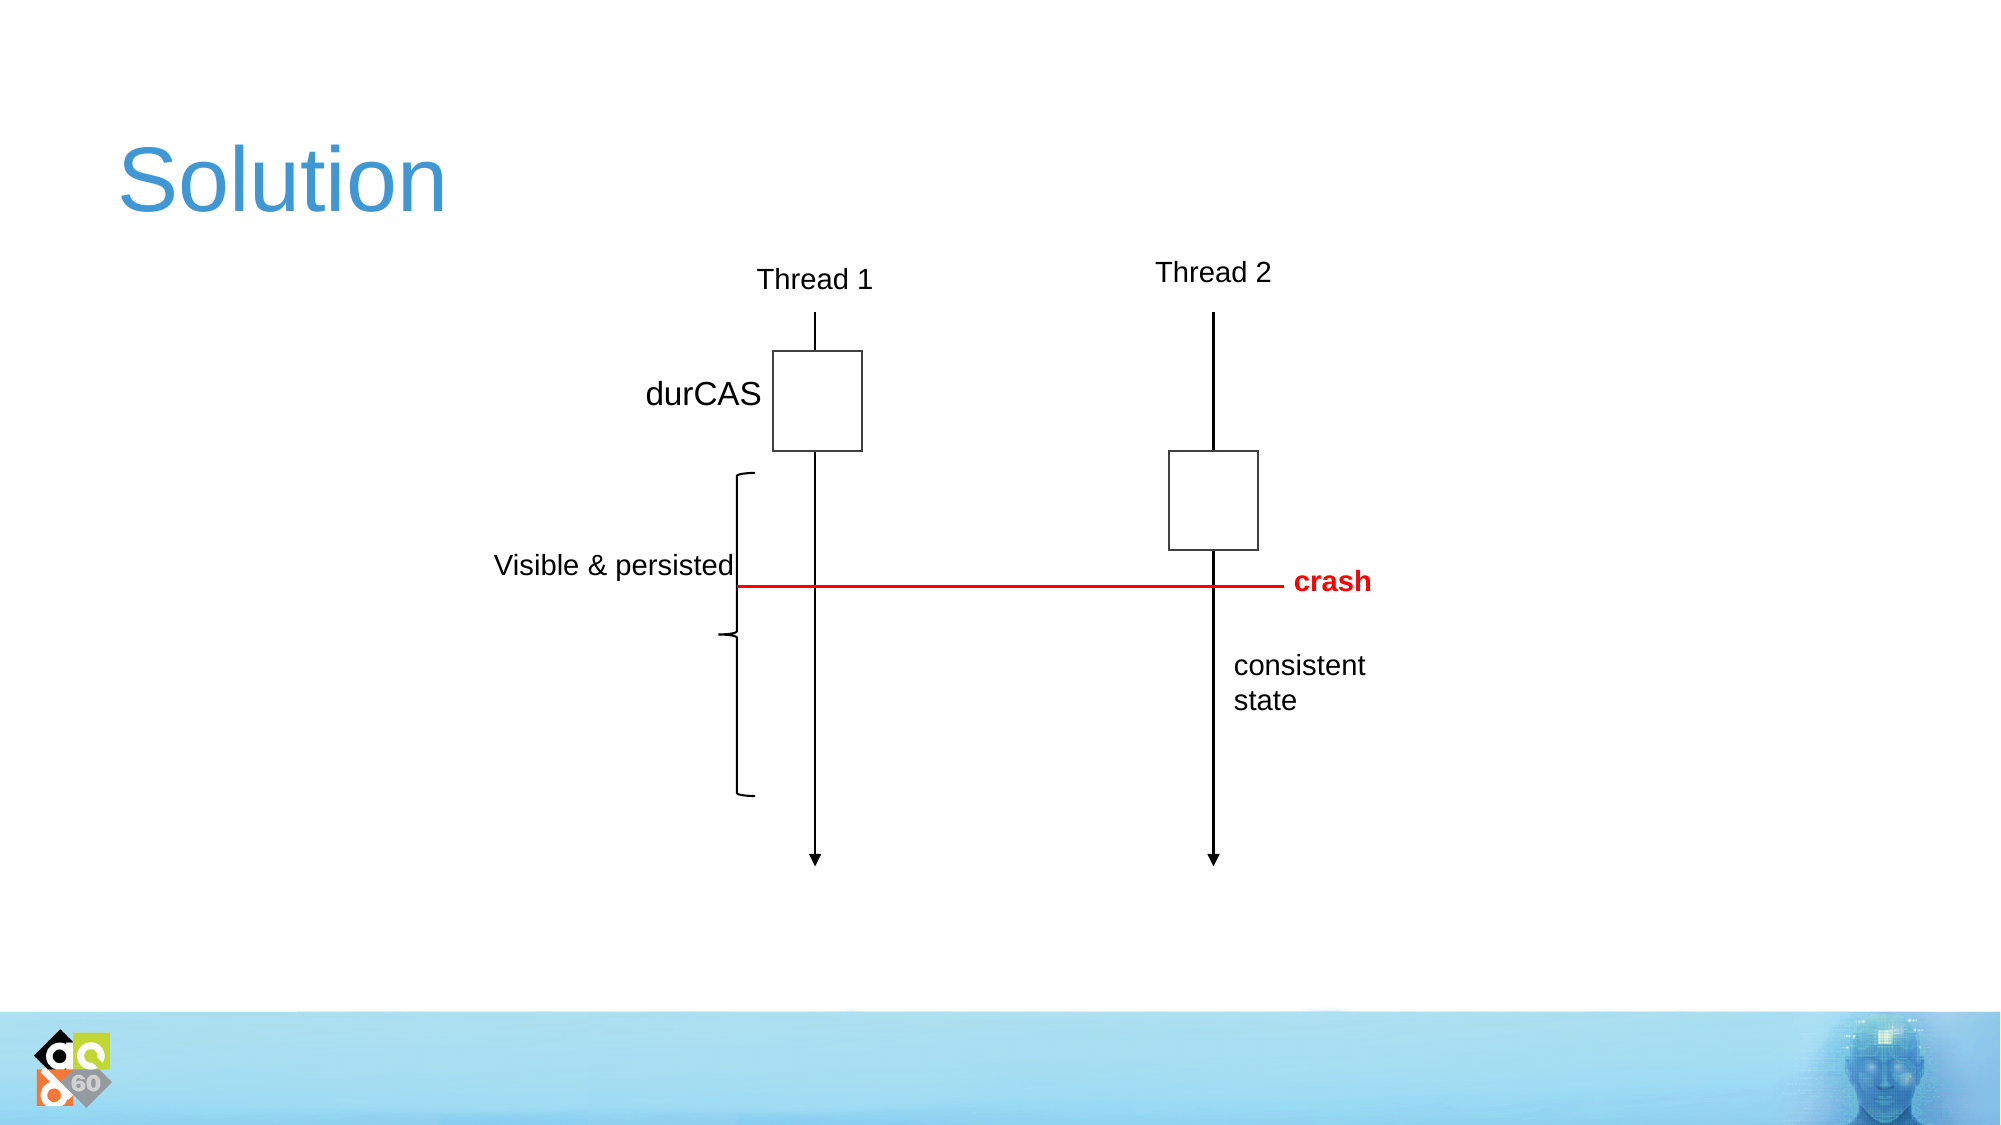

# Solution
Thread 2
Thread 1

durCAS

Visible & persisted
crash
consistent
state